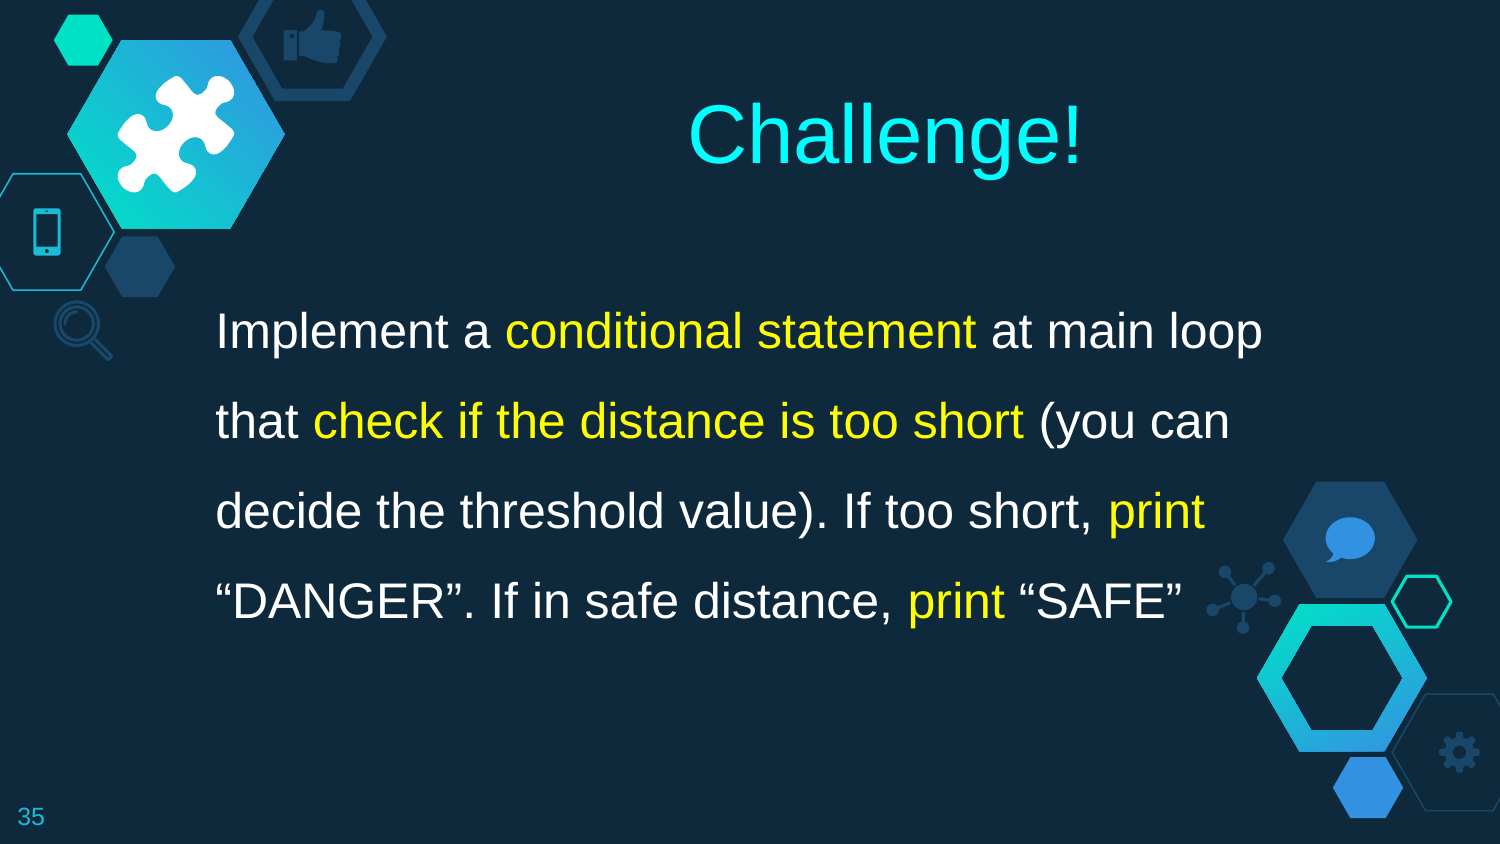

Challenge!
# Implement a conditional statement at main loop that check if the distance is too short (you can decide the threshold value). If too short, print “DANGER”. If in safe distance, print “SAFE”
35